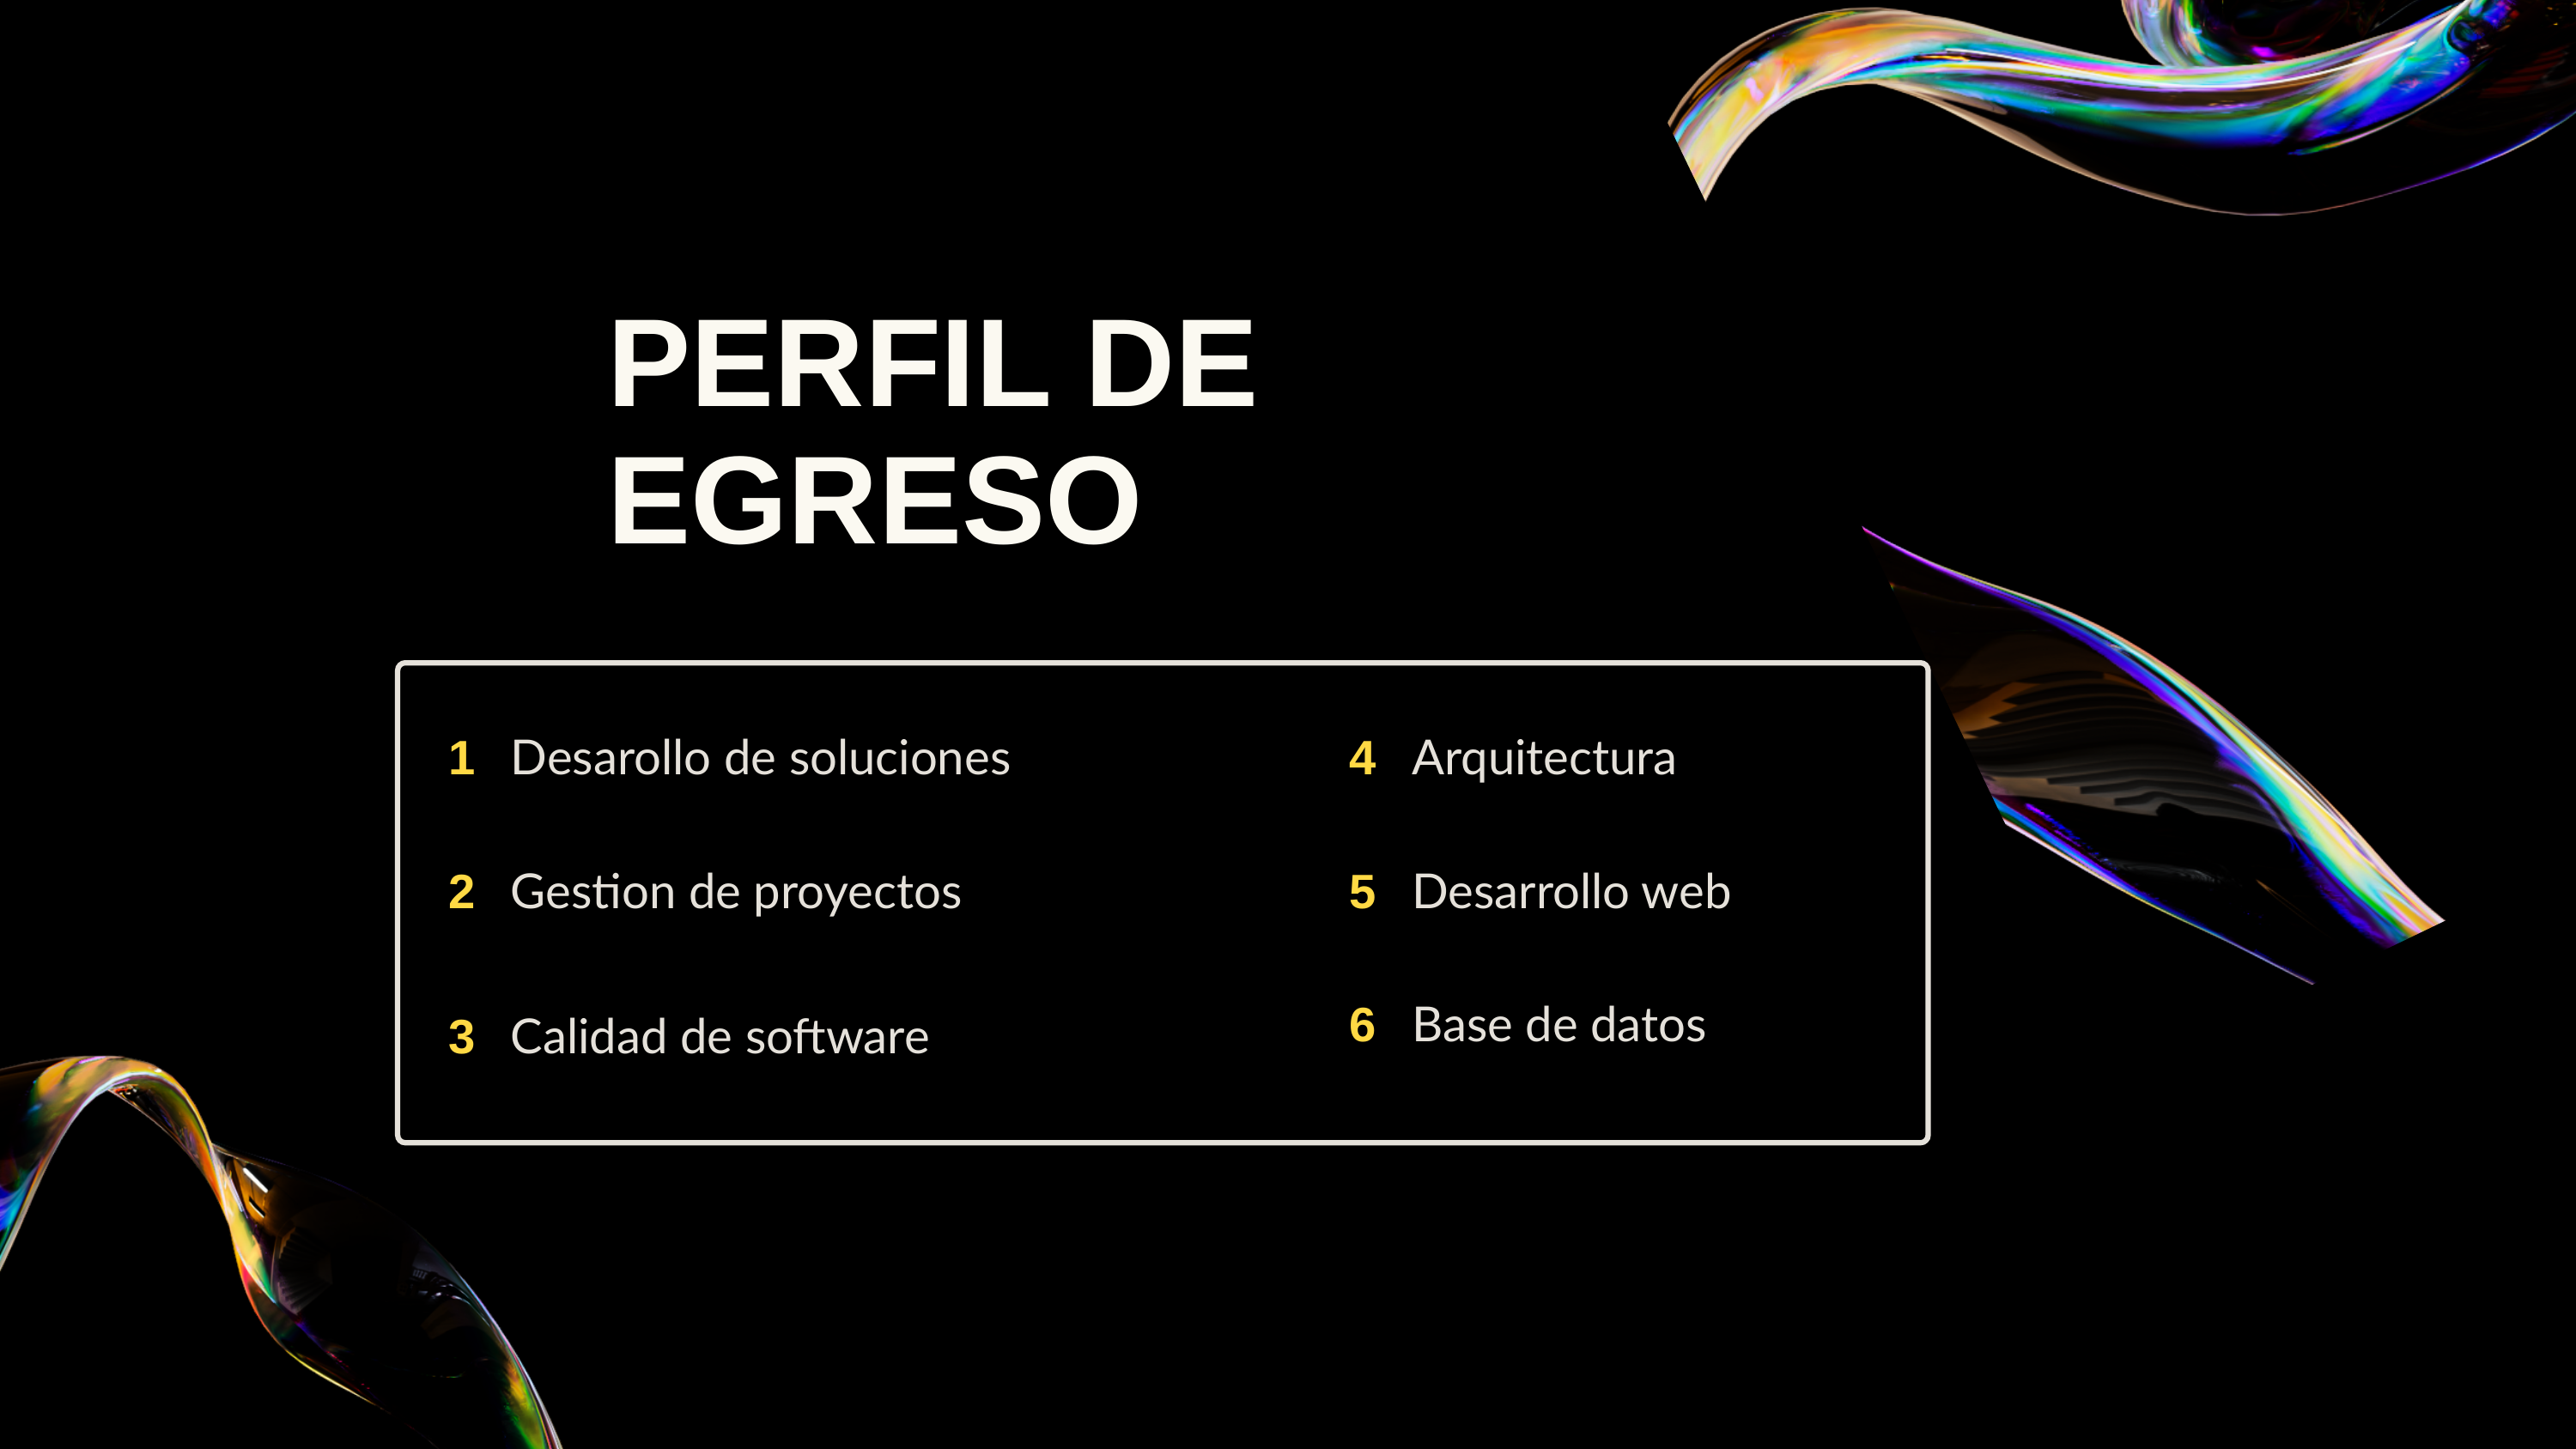

PERFIL DE EGRESO

1
Desarollo de soluciones
4
Arquitectura
2
Gestion de proyectos
5
Desarrollo web
6
Base de datos
3
Calidad de software